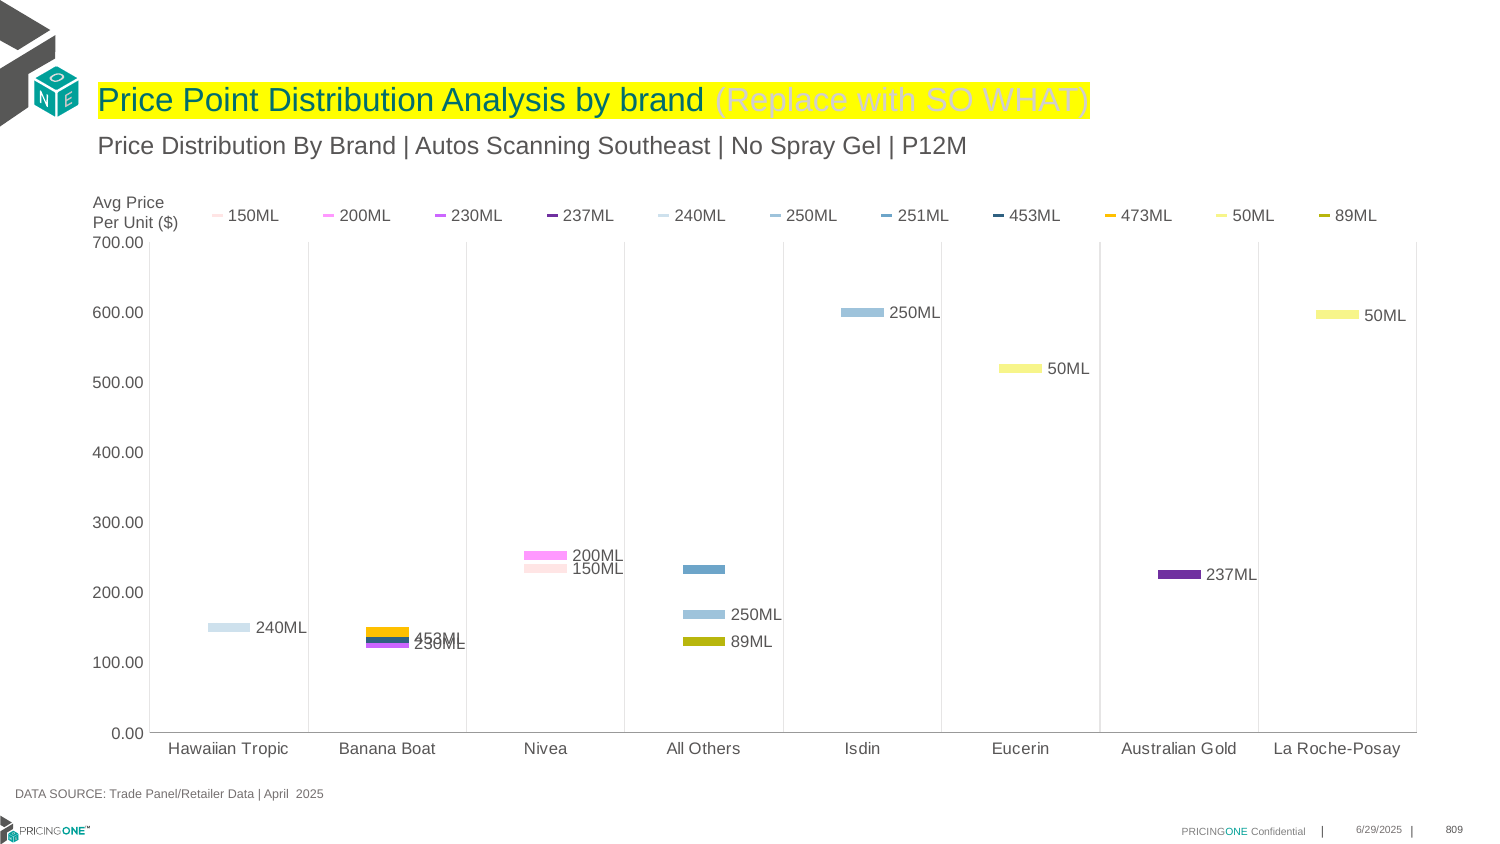

# Price Point Distribution Analysis by brand (Replace with SO WHAT)
Price Distribution By Brand | Autos Scanning Southeast | No Spray Gel | P12M

### Chart

| Category | 150ML | 200ML | 230ML | 237ML | 240ML | 250ML | 251ML | 453ML | 473ML | 50ML | 89ML |
|---|---|---|---|---|---|---|---|---|---|---|---|
| Hawaiian Tropic | None | None | None | None | 150.4076 | None | None | None | None | None | None |
| Banana Boat | None | None | 127.9121 | None | None | None | None | 135.0365 | 143.3725 | None | None |
| Nivea | 234.5583 | 252.8974 | None | None | None | None | None | None | None | None | None |
| All Others | None | None | None | None | None | 168.8043 | 232.9615 | None | None | None | 130.4434 |
| Isdin | None | None | None | None | None | 599.3592 | None | None | None | None | None |
| Eucerin | None | None | None | None | None | None | None | None | None | 519.697 | None |
| Australian Gold | None | None | None | 225.6483 | None | None | None | None | None | None | None |
| La Roche-Posay | None | None | None | None | None | None | None | None | None | 596.119 | None |
Avg Price
Per Unit ($)
DATA SOURCE: Trade Panel/Retailer Data | April  2025
6/29/2025
809